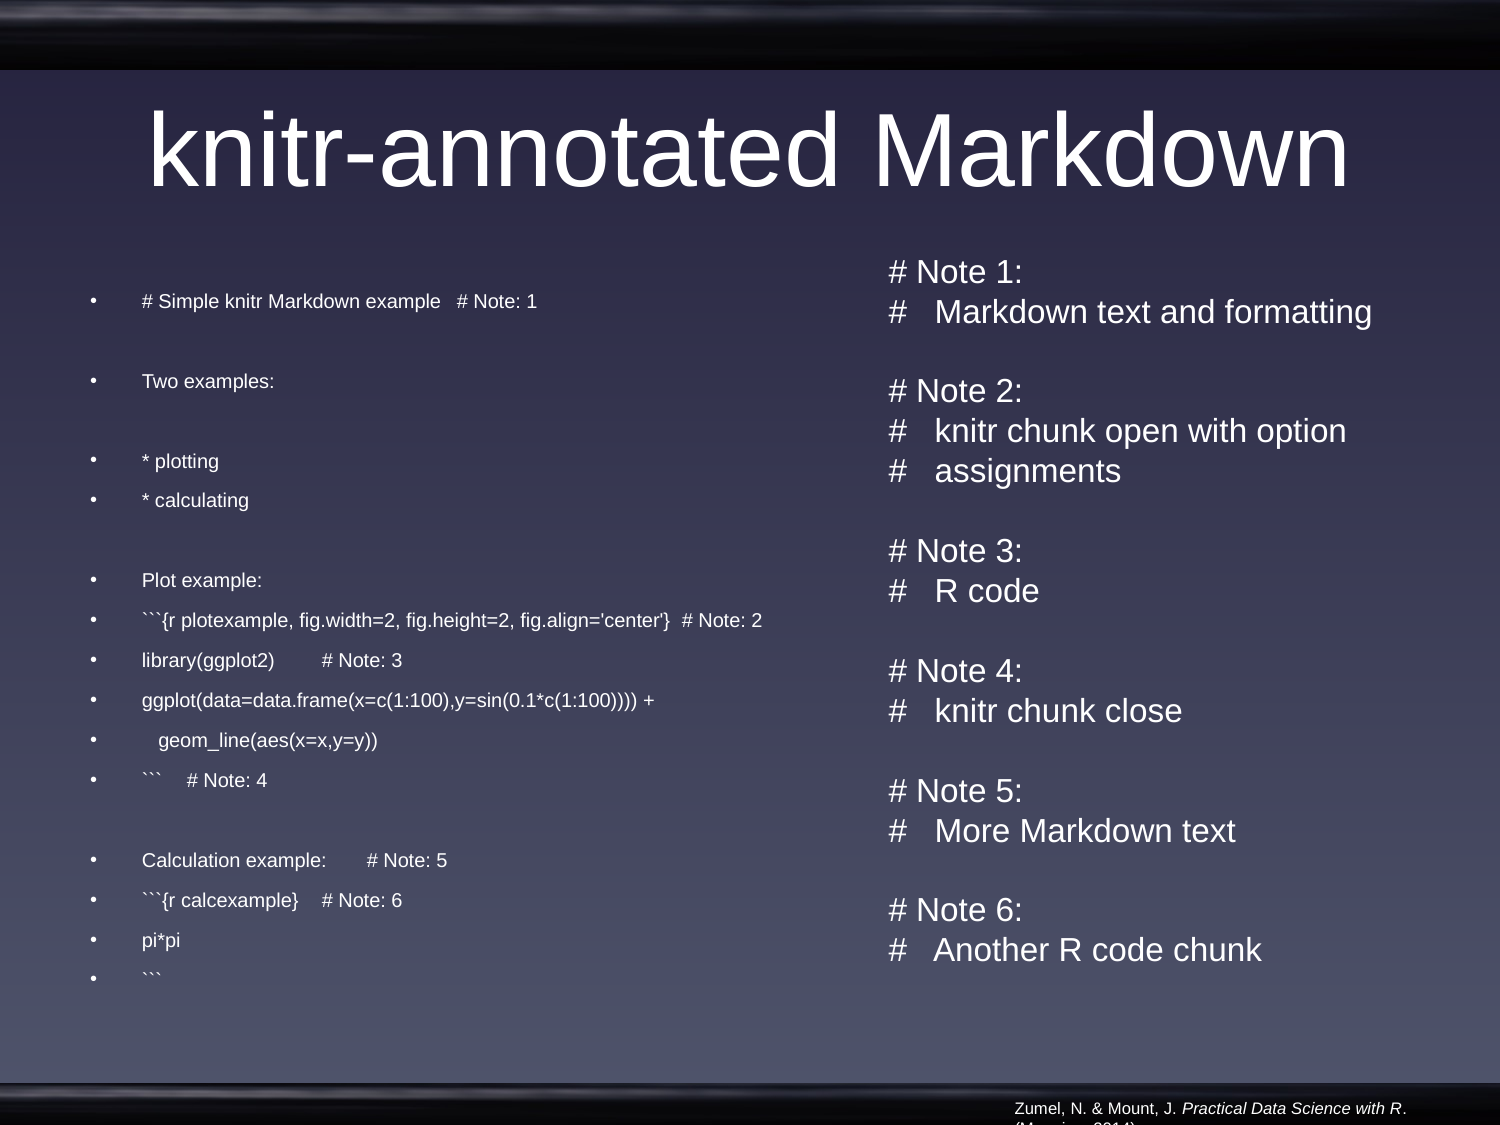

# knitr-annotated Markdown
# Note 1:
#   Markdown text and formatting

# Note 2:
#   knitr chunk open with option
#   assignments

# Note 3:
#   R code

# Note 4:
#   knitr chunk close

# Note 5:
#   More Markdown text

# Note 6:
#   Another R code chunk
# Simple knitr Markdown example 	# Note: 1

Two examples:

* plotting
* calculating

Plot example:
```{r plotexample, fig.width=2, fig.height=2, fig.align='center'} 	# Note: 2
library(ggplot2) 	# Note: 3
ggplot(data=data.frame(x=c(1:100),y=sin(0.1*c(1:100)))) +
   geom_line(aes(x=x,y=y))
``` 	# Note: 4

Calculation example: 	# Note: 5
```{r calcexample} 	# Note: 6
pi*pi
```